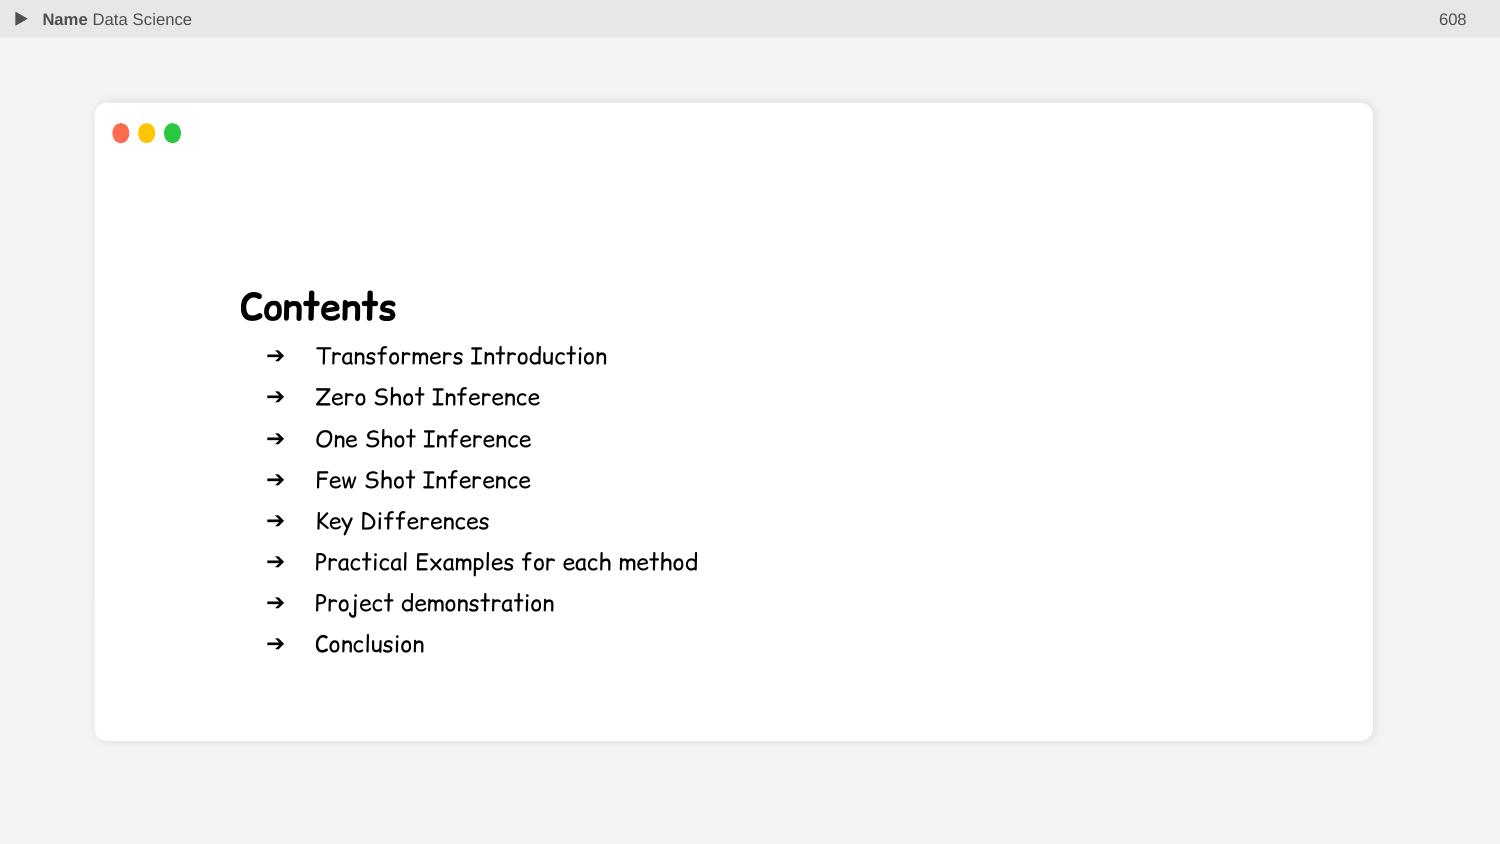

Name Data Science

608

Contents
Transformers Introduction
Zero Shot Inference
One Shot Inference
Few Shot Inference
Key Differences
Practical Examples for each method
Project demonstration
Conclusion